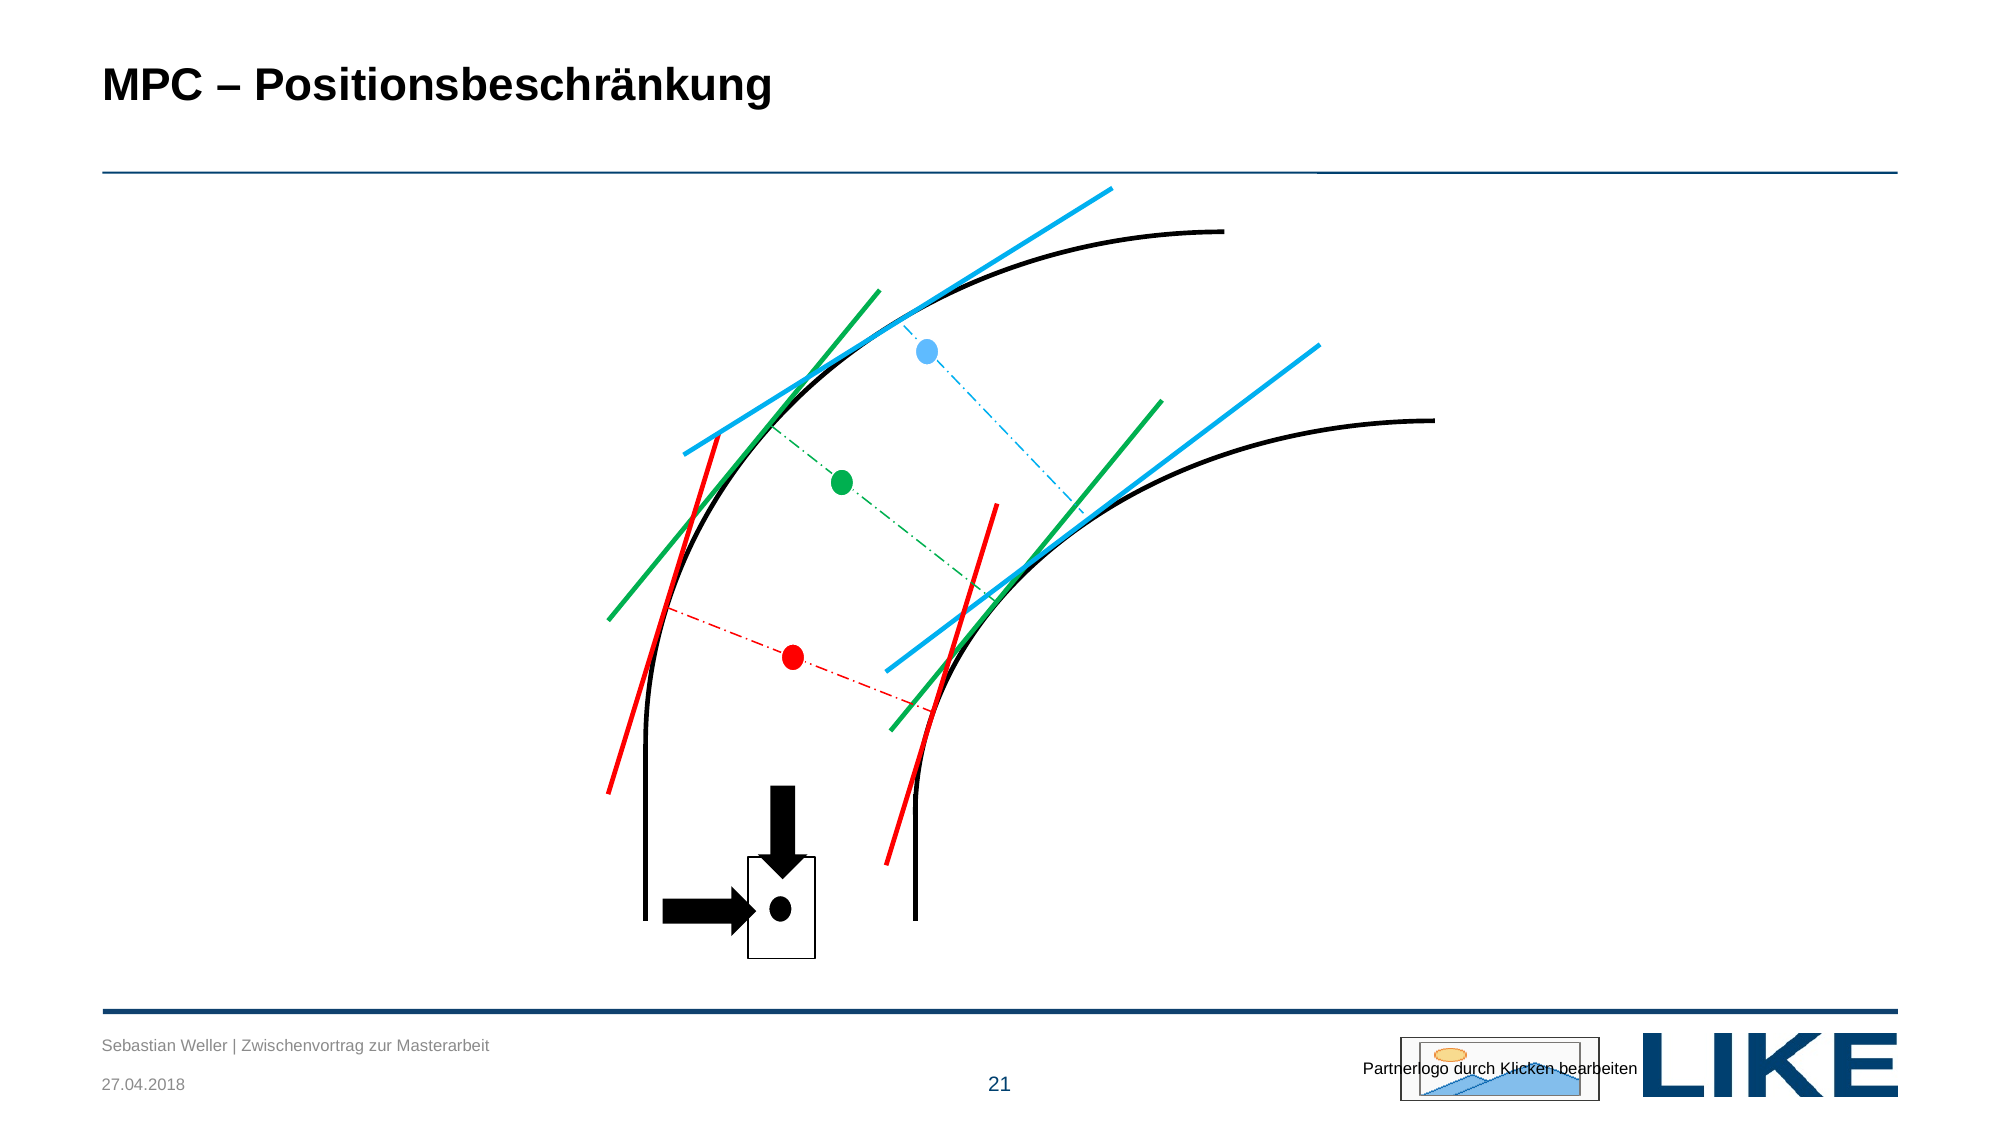

# MPC – Positionsbeschränkung

Sebastian Weller | Zwischenvortrag zur Masterarbeit
27.04.2018